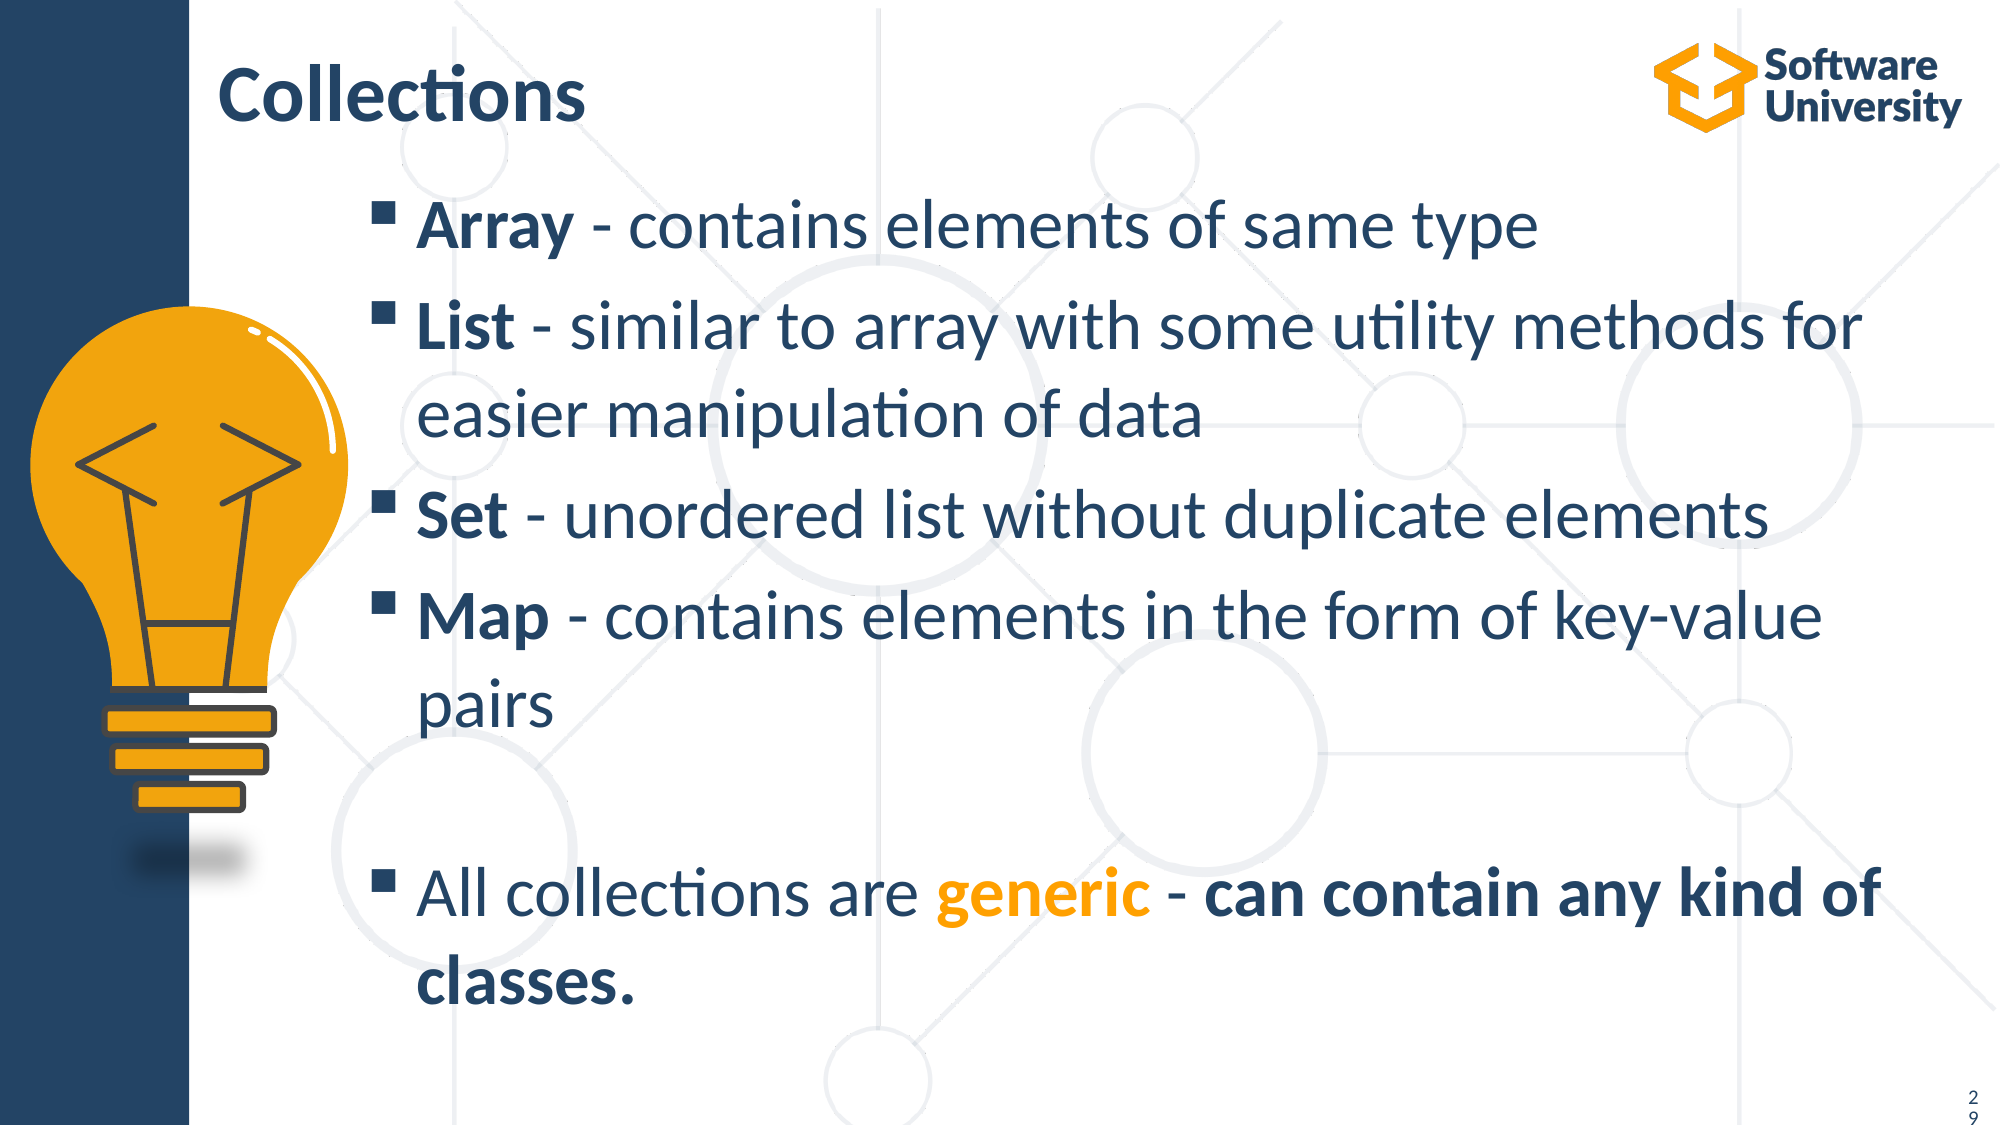

# Collections
Array - contains elements of same type
List - similar to array with some utility methods for easier manipulation of data
Set - unordered list without duplicate elements
Map - contains elements in the form of key-value pairs
All collections are generic - can contain any kind of classes.
29